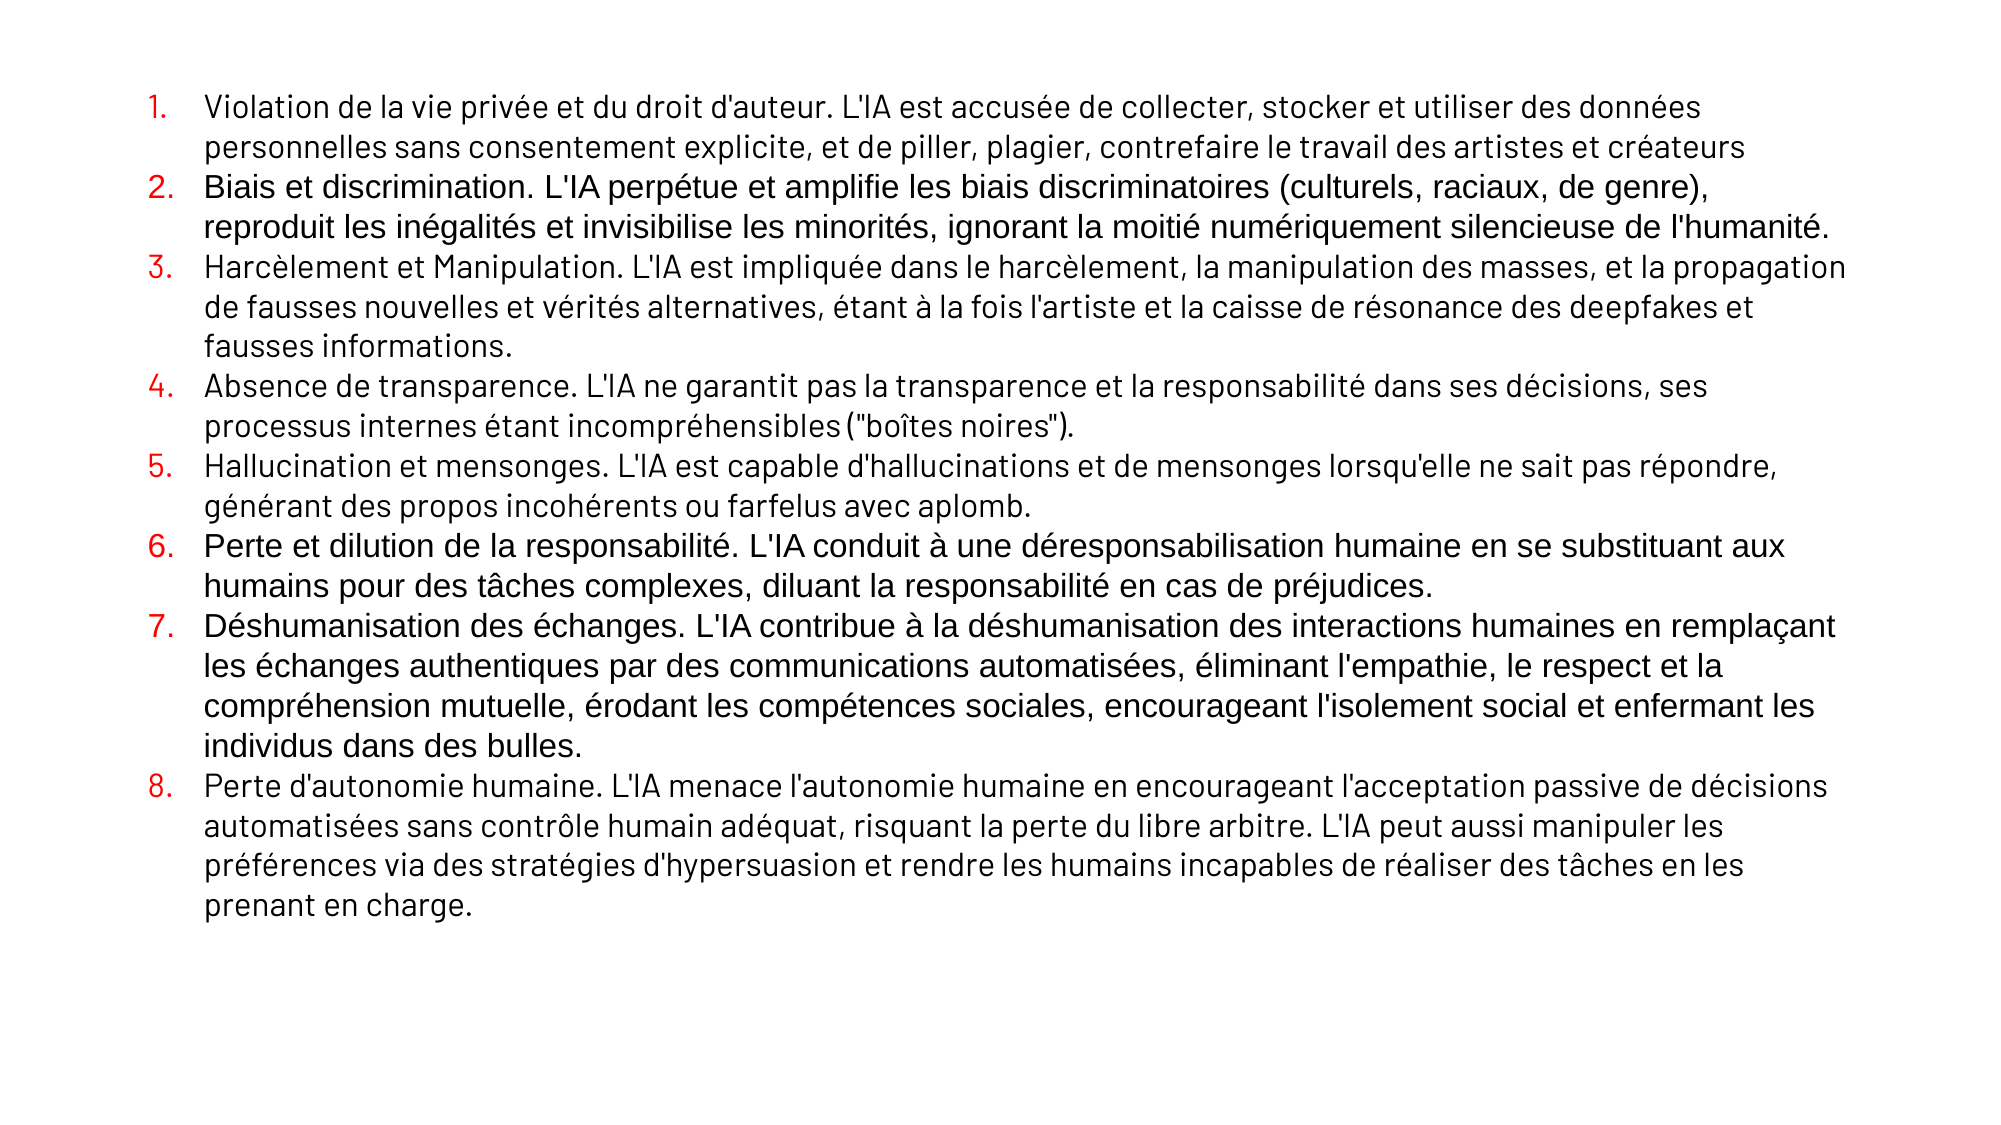

Violation de la vie privée et du droit d'auteur. L'IA est accusée de collecter, stocker et utiliser des données personnelles sans consentement explicite, et de piller, plagier, contrefaire le travail des artistes et créateurs
Biais et discrimination. L'IA perpétue et amplifie les biais discriminatoires (culturels, raciaux, de genre), reproduit les inégalités et invisibilise les minorités, ignorant la moitié numériquement silencieuse de l'humanité.
Harcèlement et Manipulation. L'IA est impliquée dans le harcèlement, la manipulation des masses, et la propagation de fausses nouvelles et vérités alternatives, étant à la fois l'artiste et la caisse de résonance des deepfakes et fausses informations.
Absence de transparence. L'IA ne garantit pas la transparence et la responsabilité dans ses décisions, ses processus internes étant incompréhensibles ("boîtes noires").
Hallucination et mensonges. L'IA est capable d'hallucinations et de mensonges lorsqu'elle ne sait pas répondre, générant des propos incohérents ou farfelus avec aplomb.
Perte et dilution de la responsabilité. L'IA conduit à une déresponsabilisation humaine en se substituant aux humains pour des tâches complexes, diluant la responsabilité en cas de préjudices.
Déshumanisation des échanges. L'IA contribue à la déshumanisation des interactions humaines en remplaçant les échanges authentiques par des communications automatisées, éliminant l'empathie, le respect et la compréhension mutuelle, érodant les compétences sociales, encourageant l'isolement social et enfermant les individus dans des bulles.
Perte d'autonomie humaine. L'IA menace l'autonomie humaine en encourageant l'acceptation passive de décisions automatisées sans contrôle humain adéquat, risquant la perte du libre arbitre. L'IA peut aussi manipuler les préférences via des stratégies d'hypersuasion et rendre les humains incapables de réaliser des tâches en les prenant en charge.